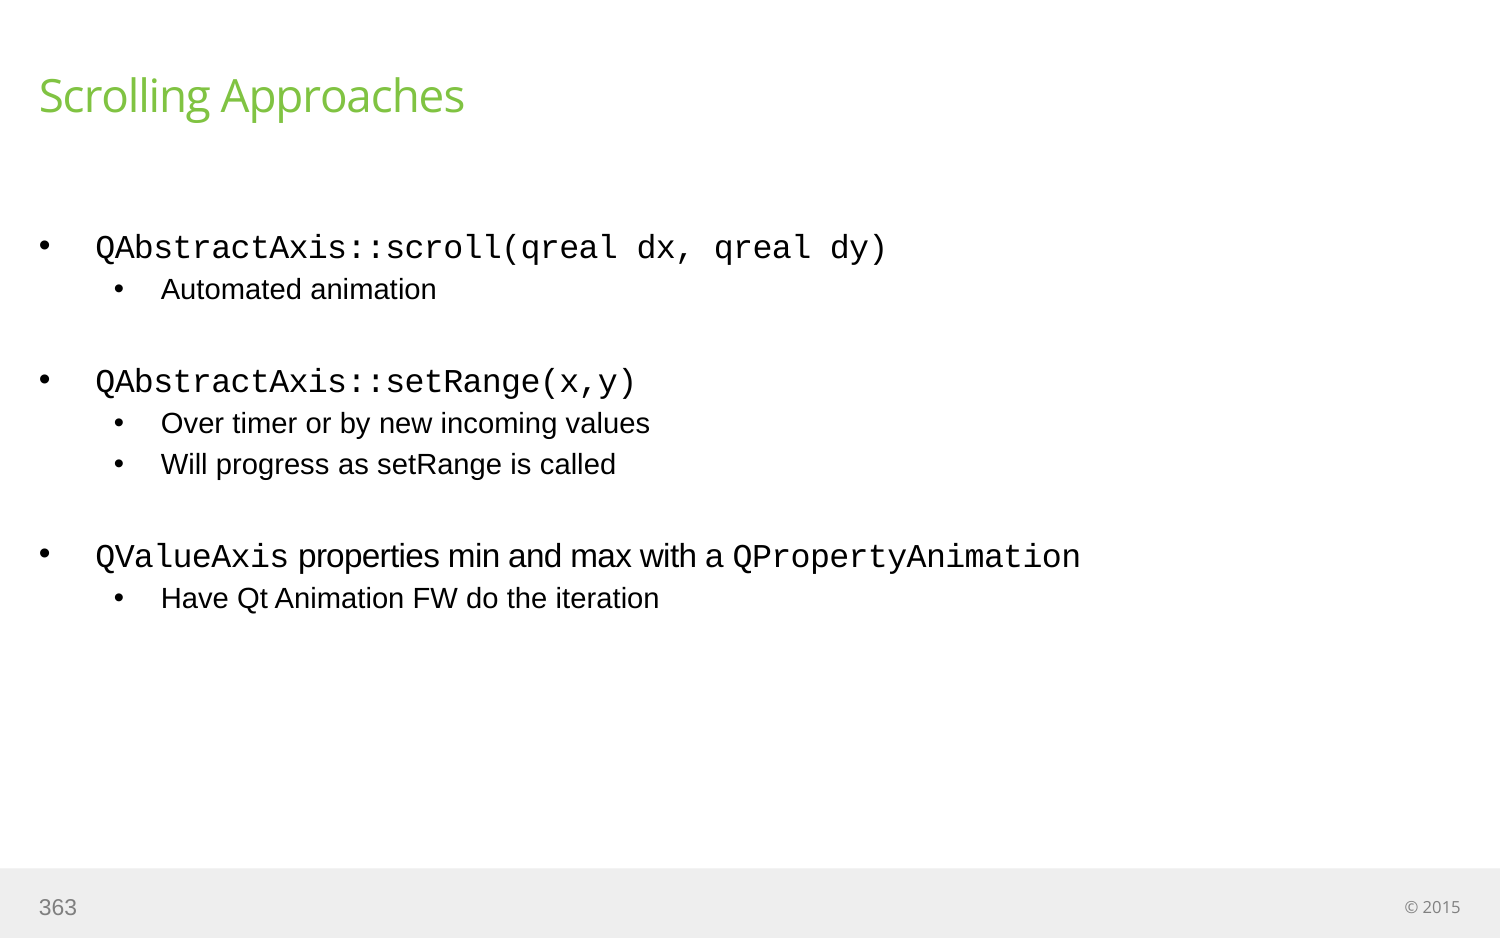

# Scrolling Approaches
QAbstractAxis::scroll(qreal dx, qreal dy)
Automated animation

QAbstractAxis::setRange(x,y)
Over timer or by new incoming values
Will progress as setRange is called

QValueAxis properties min and max with a QPropertyAnimation
Have Qt Animation FW do the iteration

363
© 2015